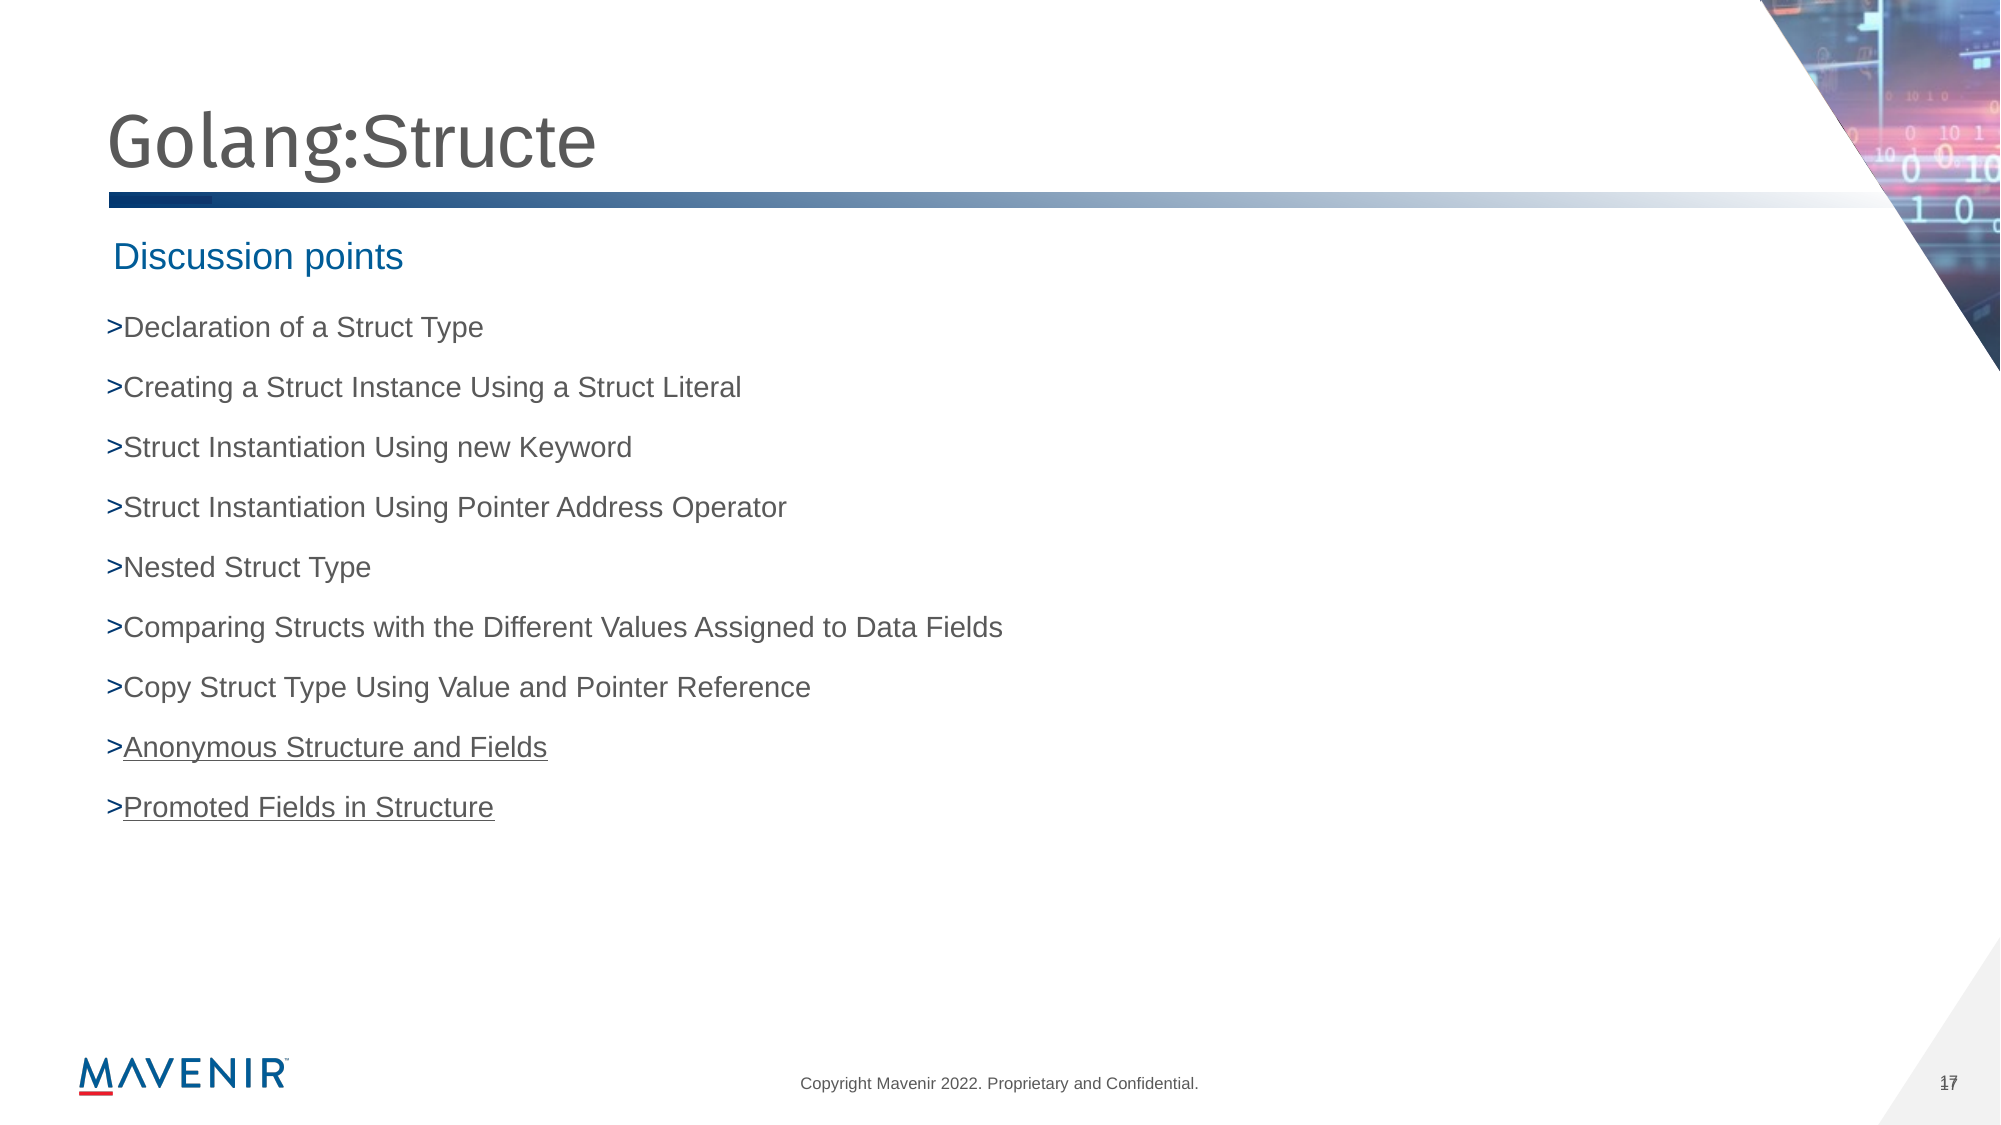

# Golang:Structe

Discussion points
Declaration of a Struct Type
Creating a Struct Instance Using a Struct Literal
Struct Instantiation Using new Keyword
Struct Instantiation Using Pointer Address Operator
Nested Struct Type
Comparing Structs with the Different Values Assigned to Data Fields
Copy Struct Type Using Value and Pointer Reference
Anonymous Structure and Fields
Promoted Fields in Structure

17